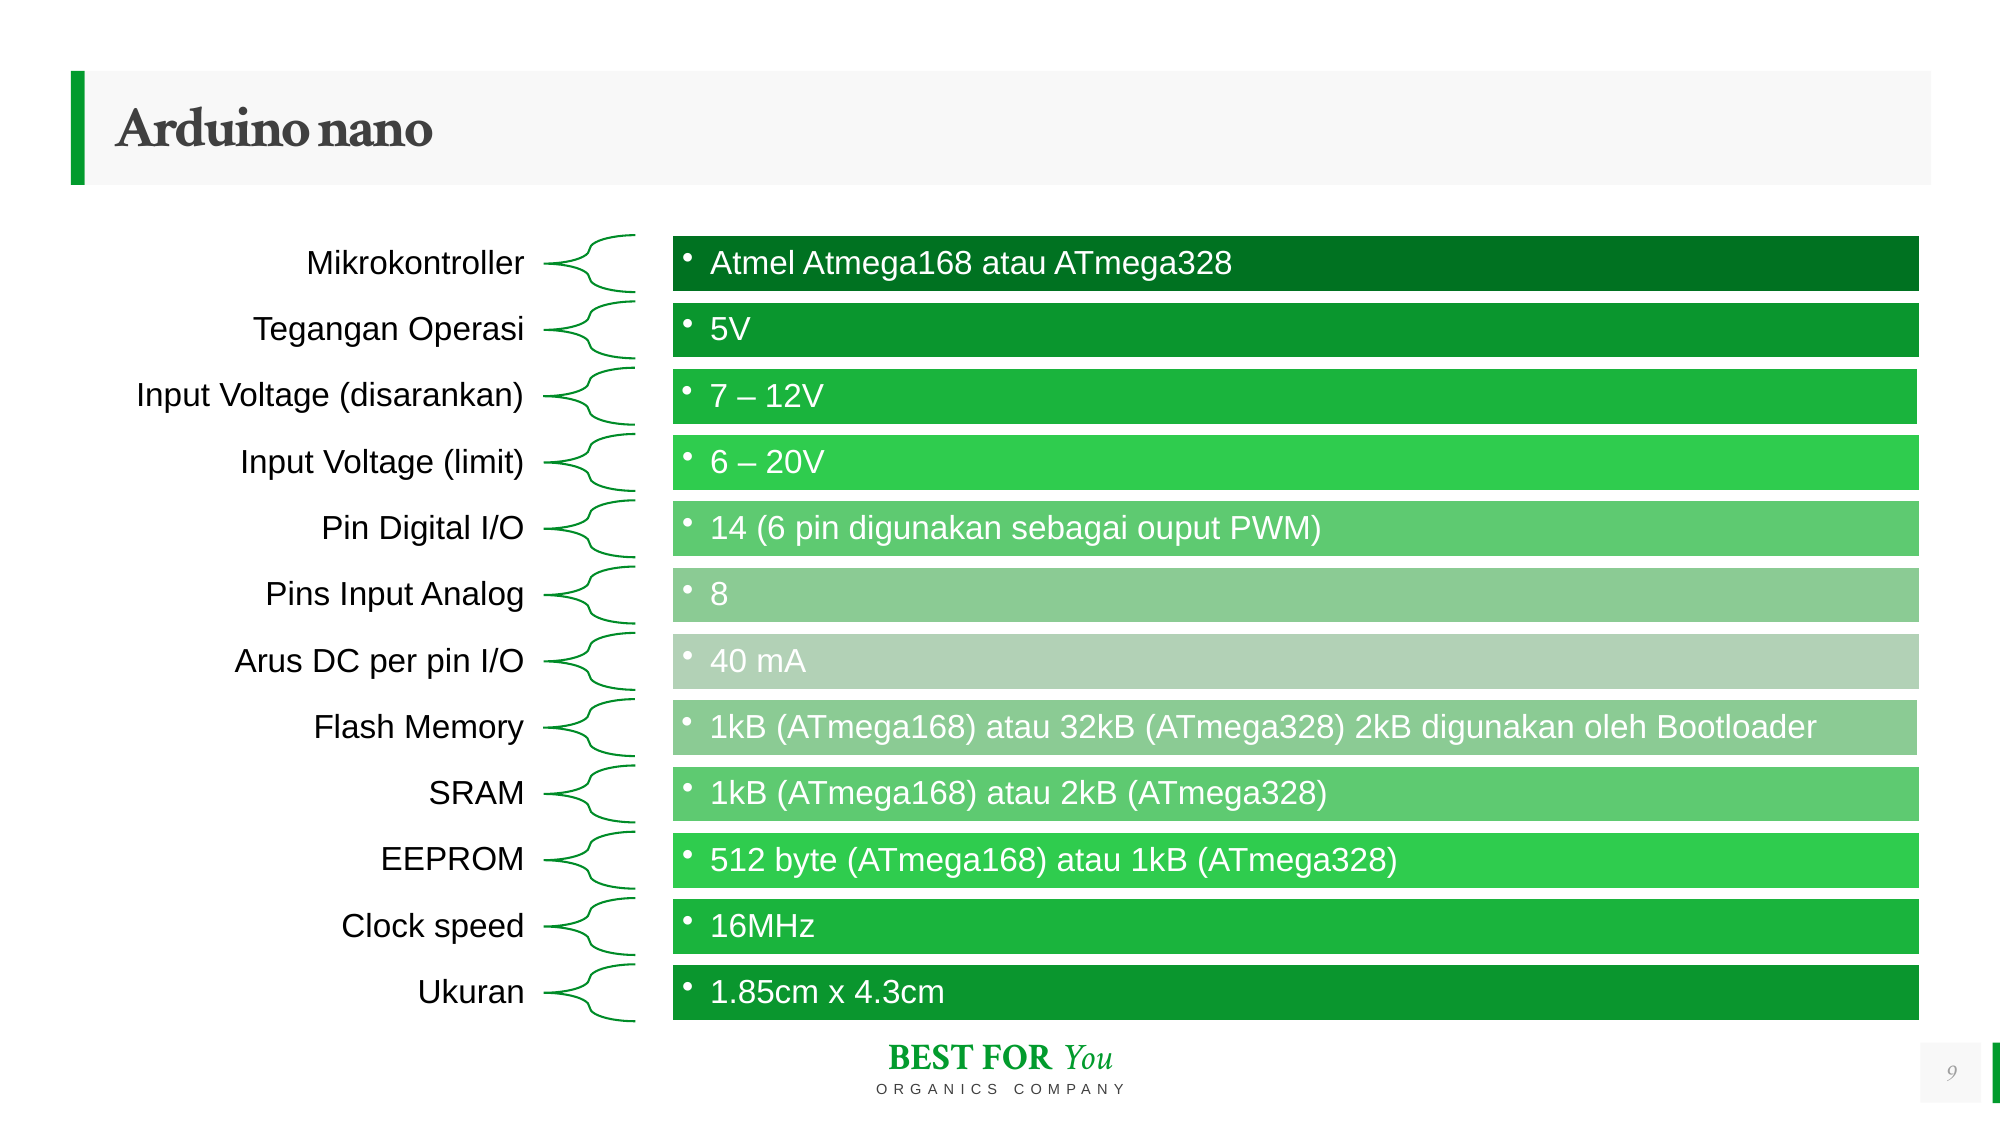

# Arduino nano
Mikrokontroller
Atmel Atmega168 atau ATmega328
Tegangan Operasi
5V
Input Voltage (disarankan)
7 – 12V
Input Voltage (limit)
6 – 20V
Pin Digital I/O
14 (6 pin digunakan sebagai ouput PWM)
Pins Input Analog
8
Arus DC per pin I/O
40 mA
Flash Memory
1kB (ATmega168) atau 32kB (ATmega328) 2kB digunakan oleh Bootloader
SRAM
1kB (ATmega168) atau 2kB (ATmega328)
EEPROM
512 byte (ATmega168) atau 1kB (ATmega328)
Clock speed
16MHz
Ukuran
1.85cm x 4.3cm
9